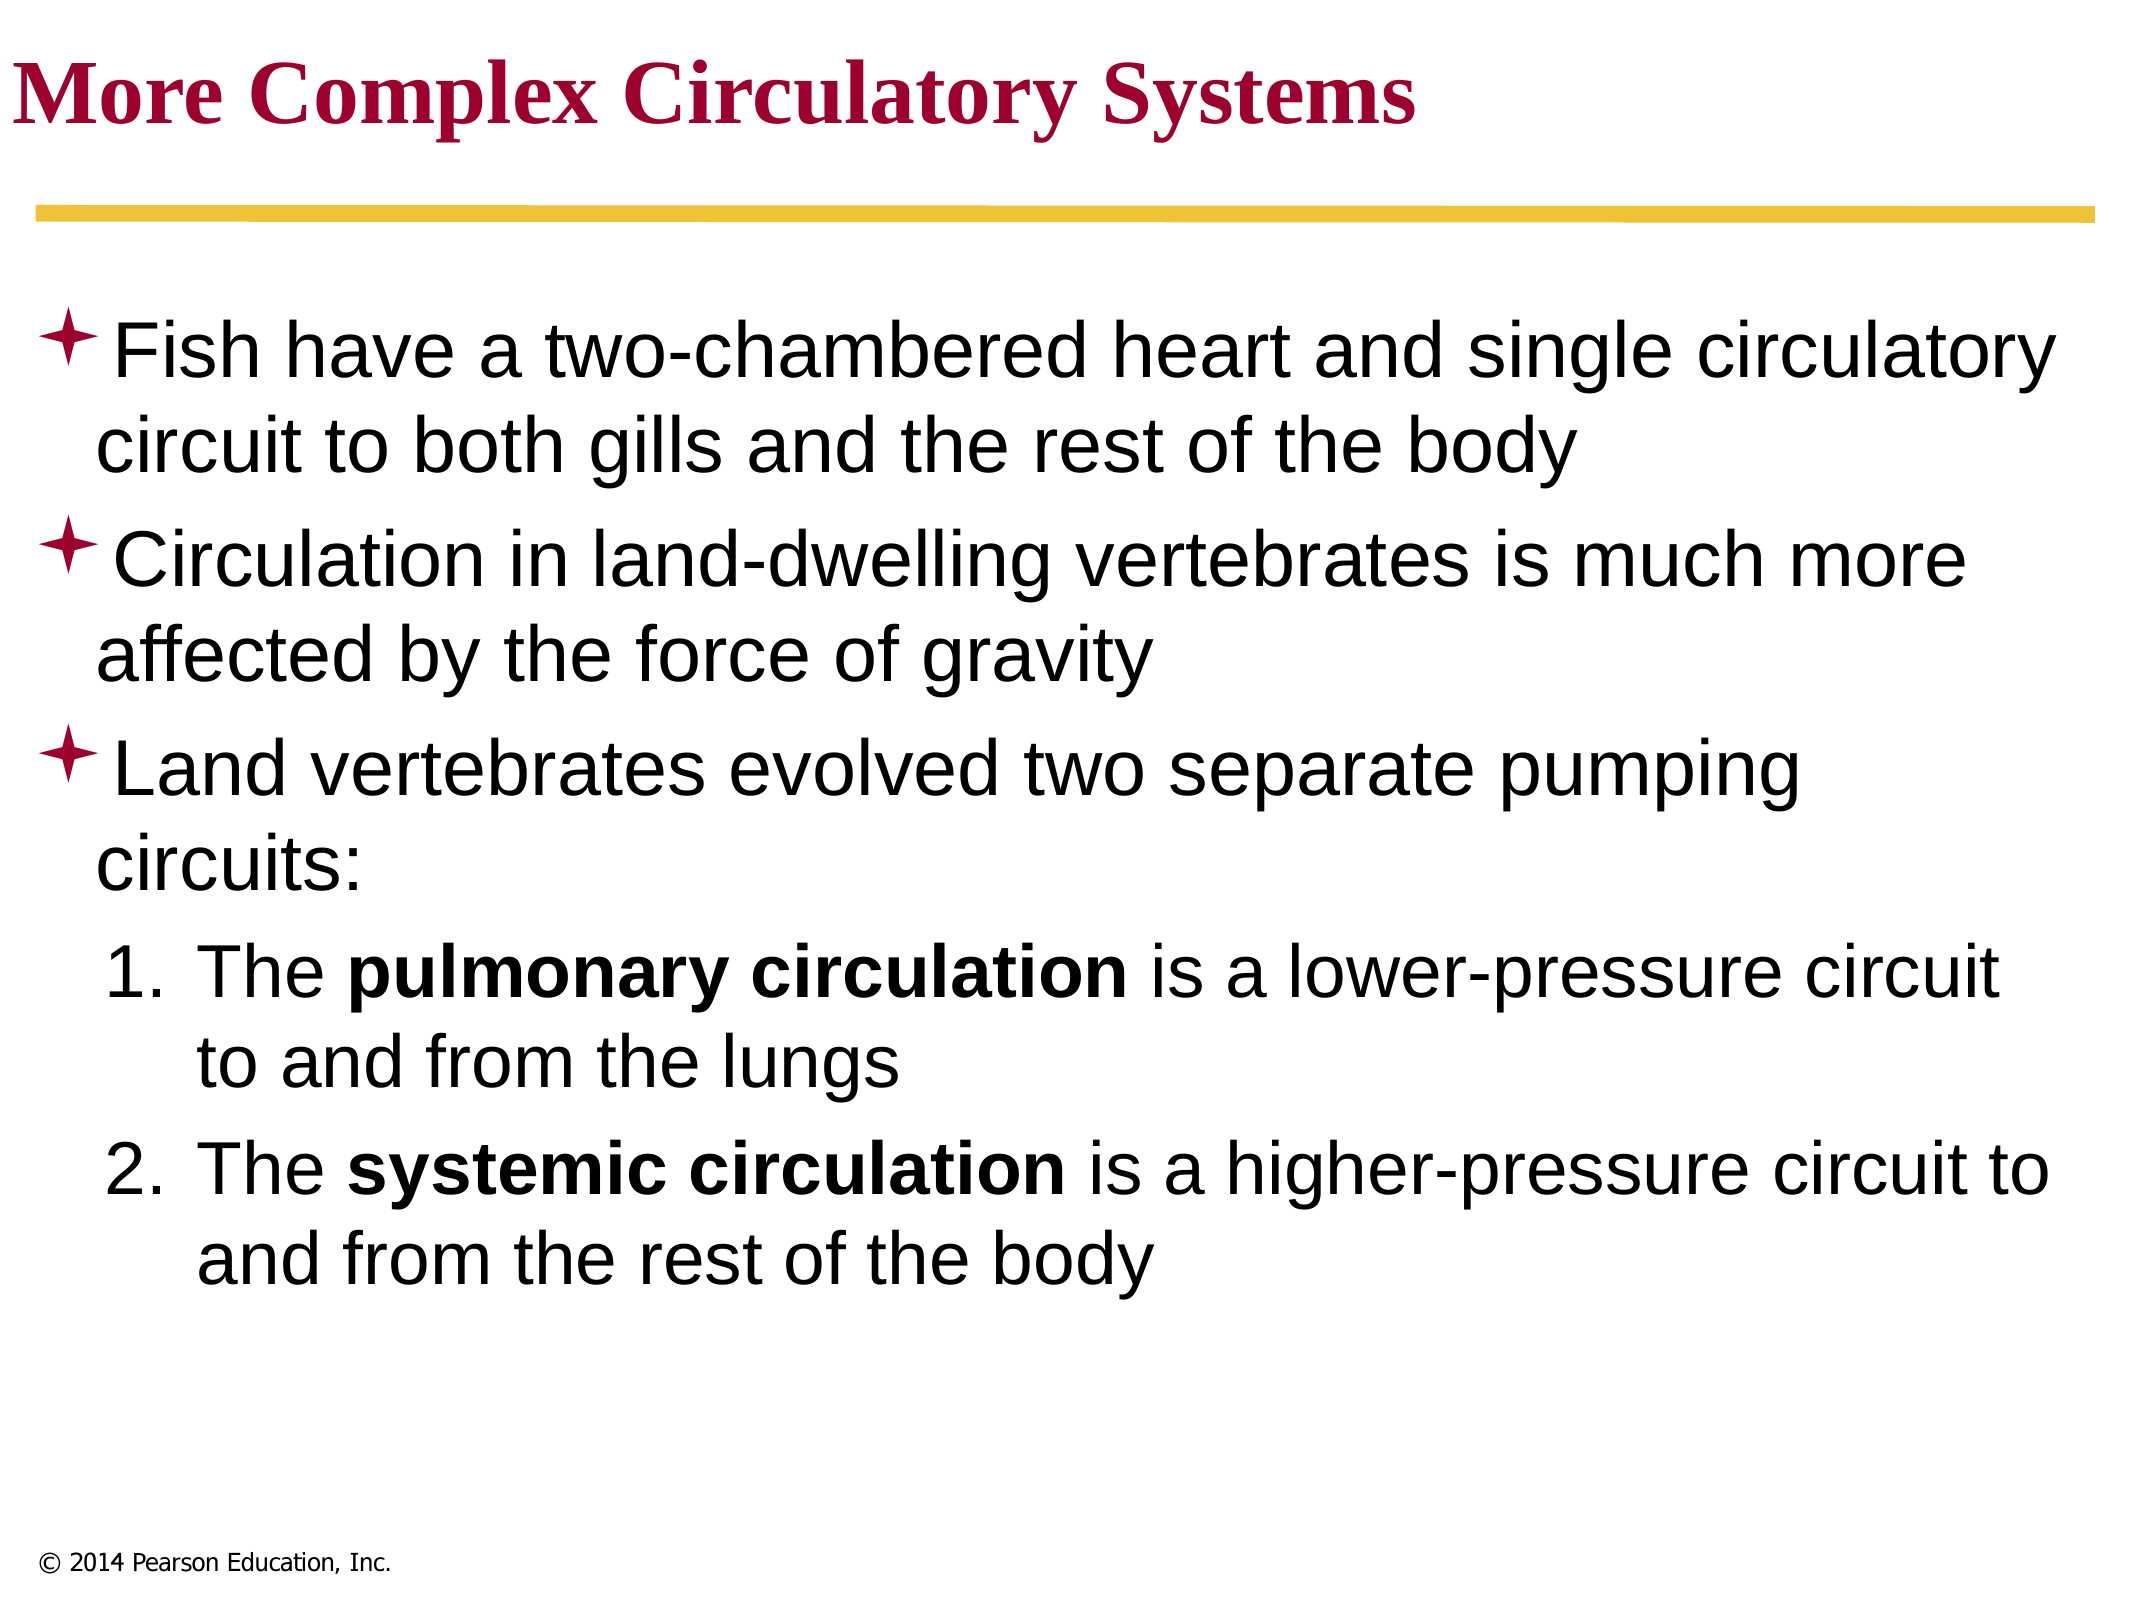

More Complex Circulatory Systems

Fish have a two-chambered heart and single circulatory circuit to both gills and the rest of the body
Circulation in land-dwelling vertebrates is much more affected by the force of gravity
Land vertebrates evolved two separate pumping circuits:
The pulmonary circulation is a lower-pressure circuit to and from the lungs
The systemic circulation is a higher-pressure circuit to and from the rest of the body